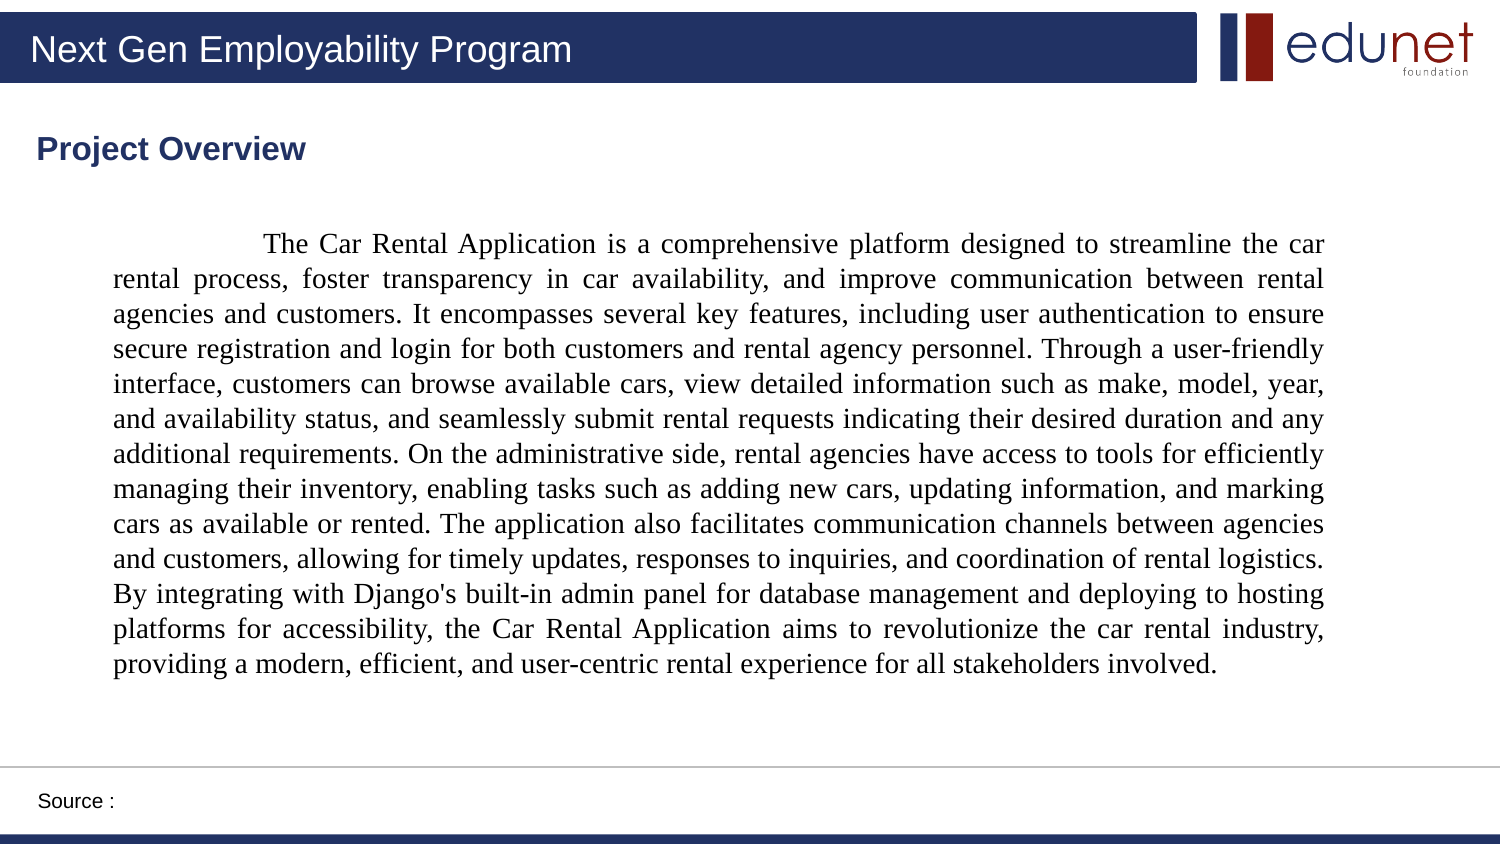

Project Overview
	The Car Rental Application is a comprehensive platform designed to streamline the car rental process, foster transparency in car availability, and improve communication between rental agencies and customers. It encompasses several key features, including user authentication to ensure secure registration and login for both customers and rental agency personnel. Through a user-friendly interface, customers can browse available cars, view detailed information such as make, model, year, and availability status, and seamlessly submit rental requests indicating their desired duration and any additional requirements. On the administrative side, rental agencies have access to tools for efficiently managing their inventory, enabling tasks such as adding new cars, updating information, and marking cars as available or rented. The application also facilitates communication channels between agencies and customers, allowing for timely updates, responses to inquiries, and coordination of rental logistics. By integrating with Django's built-in admin panel for database management and deploying to hosting platforms for accessibility, the Car Rental Application aims to revolutionize the car rental industry, providing a modern, efficient, and user-centric rental experience for all stakeholders involved.
Source :